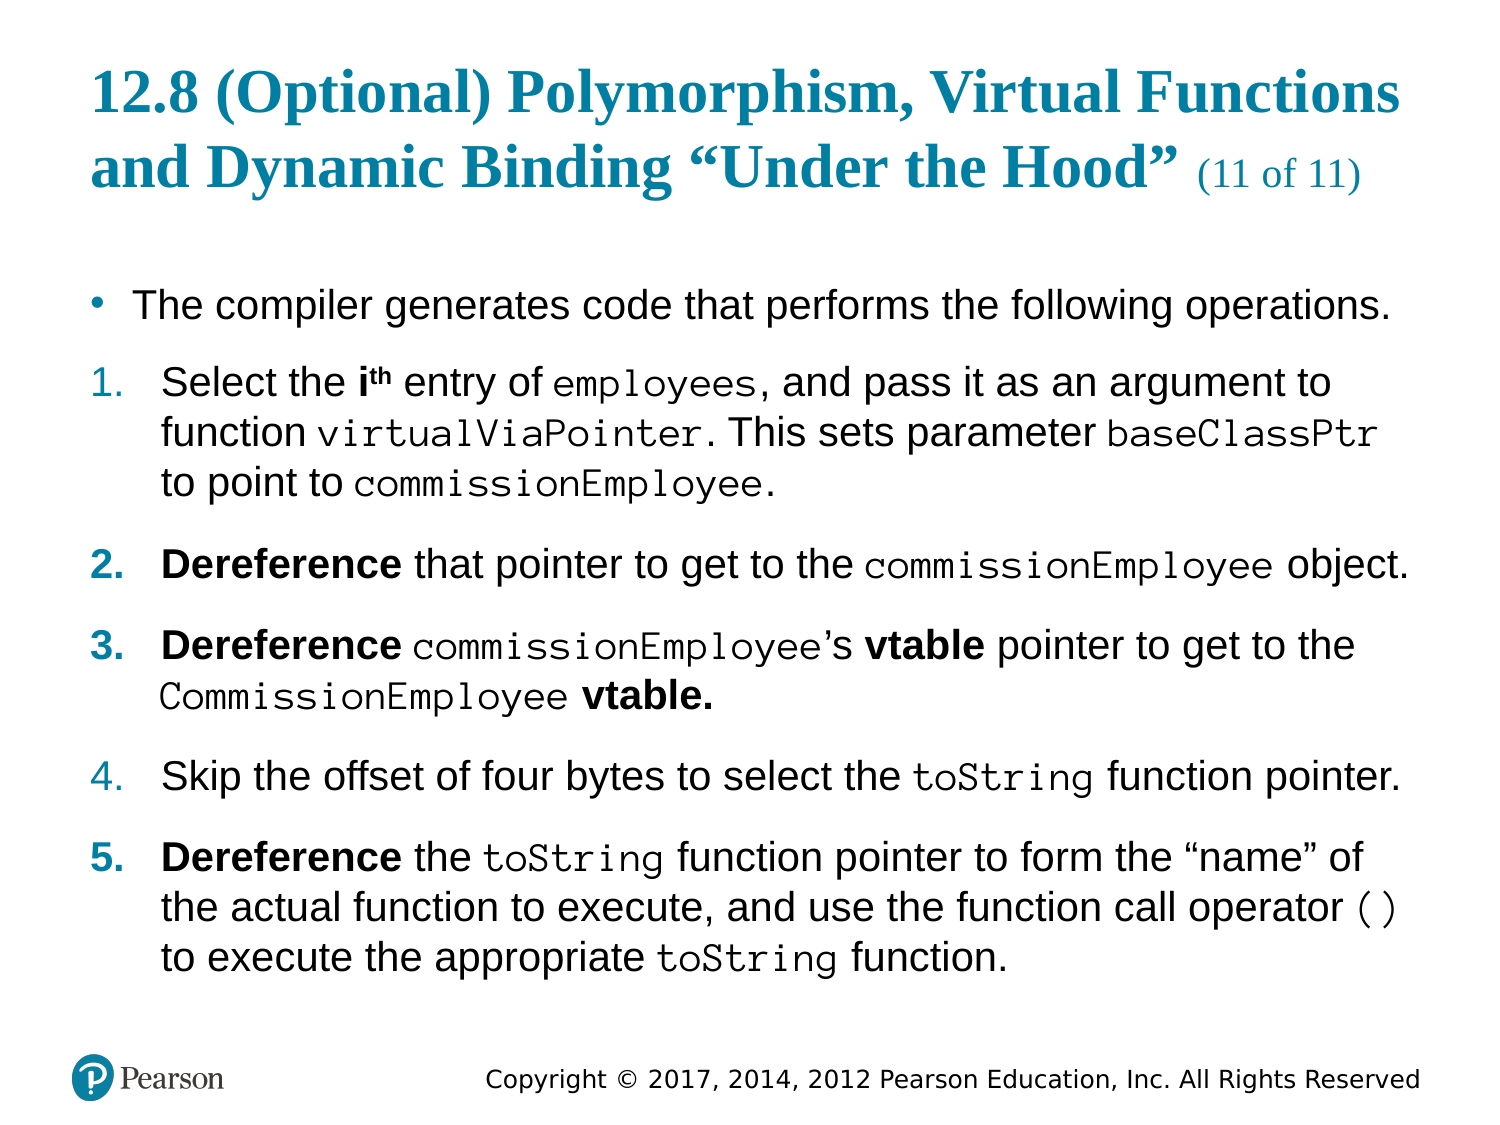

# 12.8 (Optional) Polymorphism, Virtual Functions and Dynamic Binding “Under the Hood” (11 of 11)
The compiler generates code that performs the following operations.
Select the ith entry of employees, and pass it as an argument to function virtualViaPointer. This sets parameter baseClassPtr to point to commissionEmployee.
Dereference that pointer to get to the commissionEmployee object.
Dereference commissionEmployee’s vtable pointer to get to the CommissionEmployee vtable.
Skip the offset of four bytes to select the toString function pointer.
Dereference the toString function pointer to form the “name” of the actual function to execute, and use the function call operator () to execute the appropriate toString function.